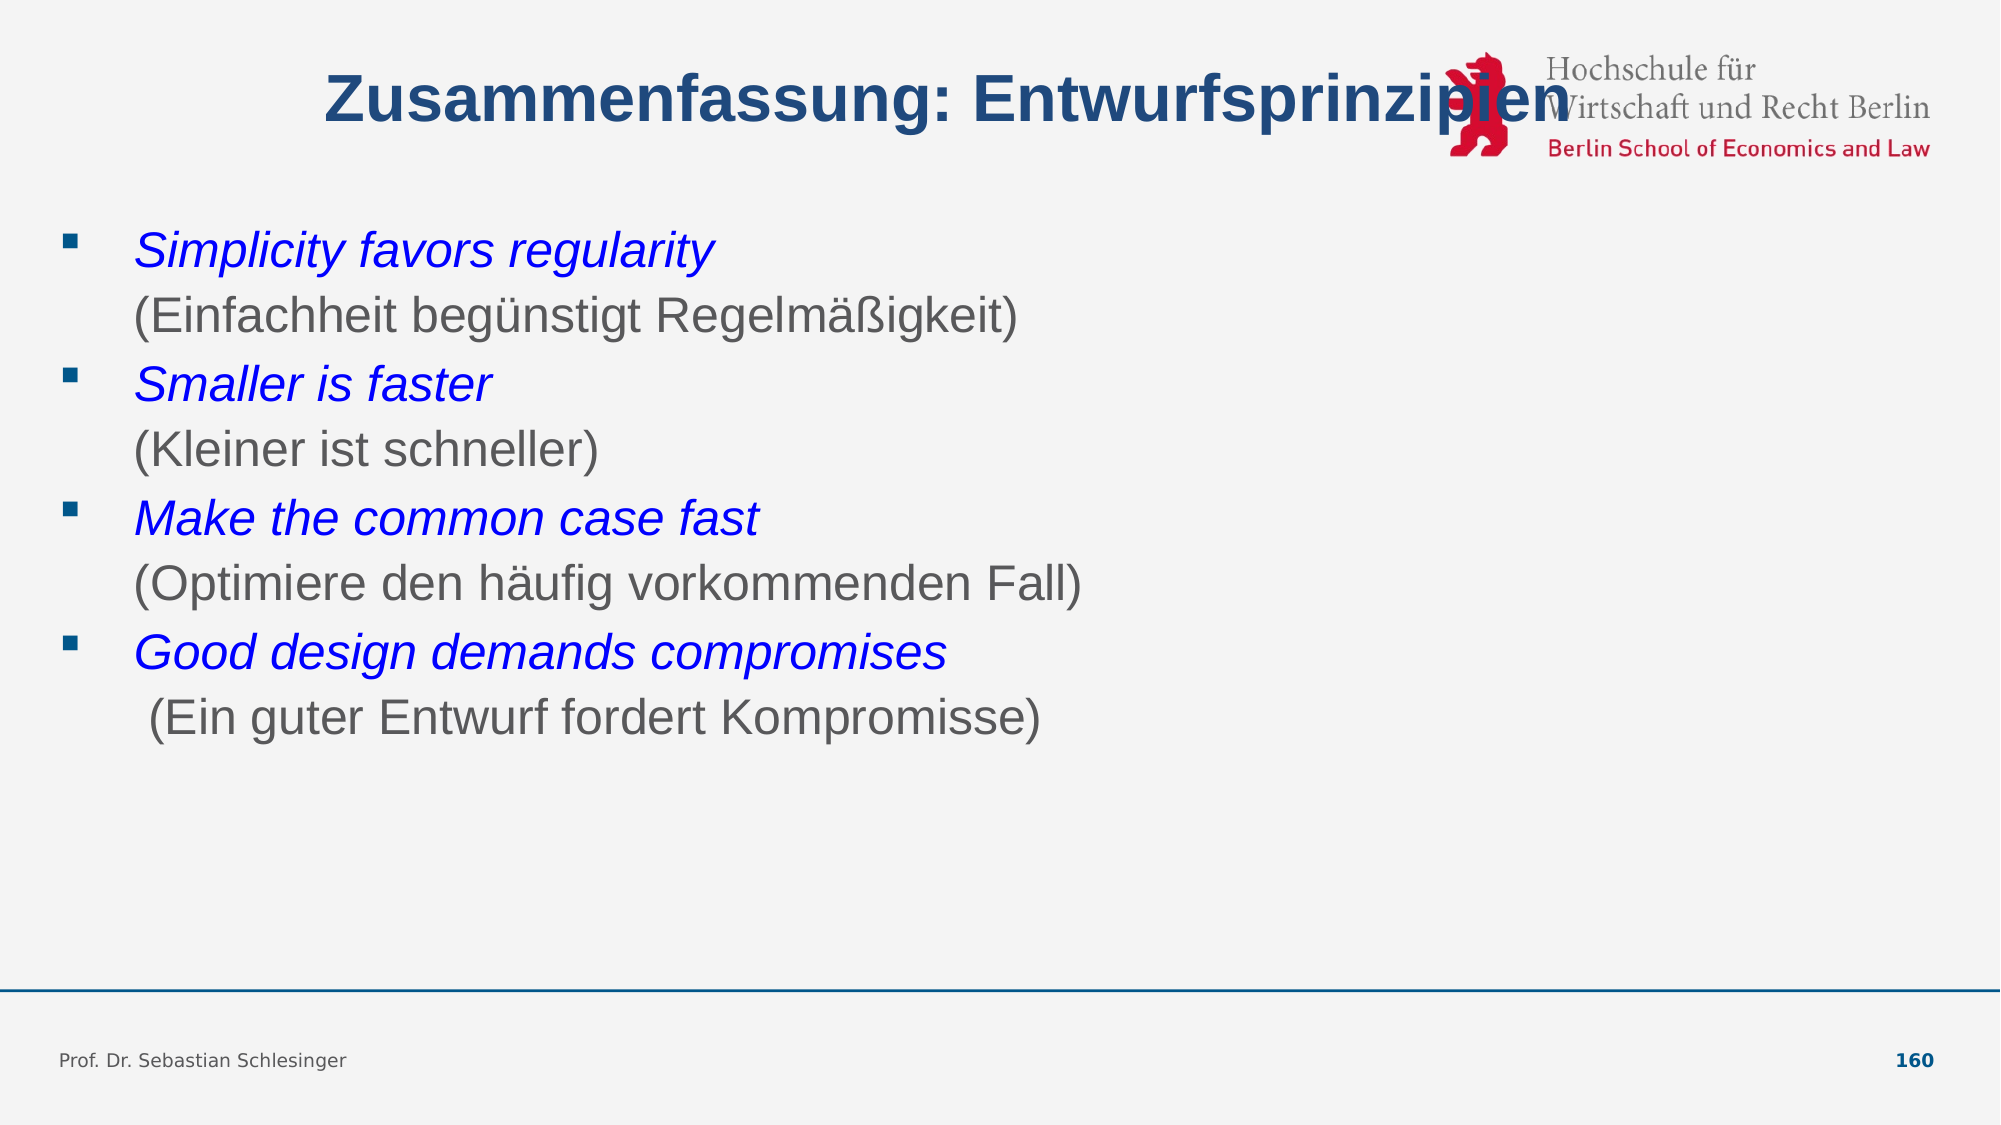

# Zusammenfassung: Entwurfsprinzipien
Simplicity favors regularity
(Einfachheit begünstigt Regelmäßigkeit)
Smaller is faster
(Kleiner ist schneller)
Make the common case fast
(Optimiere den häufig vorkommenden Fall)
Good design demands compromises
 (Ein guter Entwurf fordert Kompromisse)
Prof. Dr. Sebastian Schlesinger
160